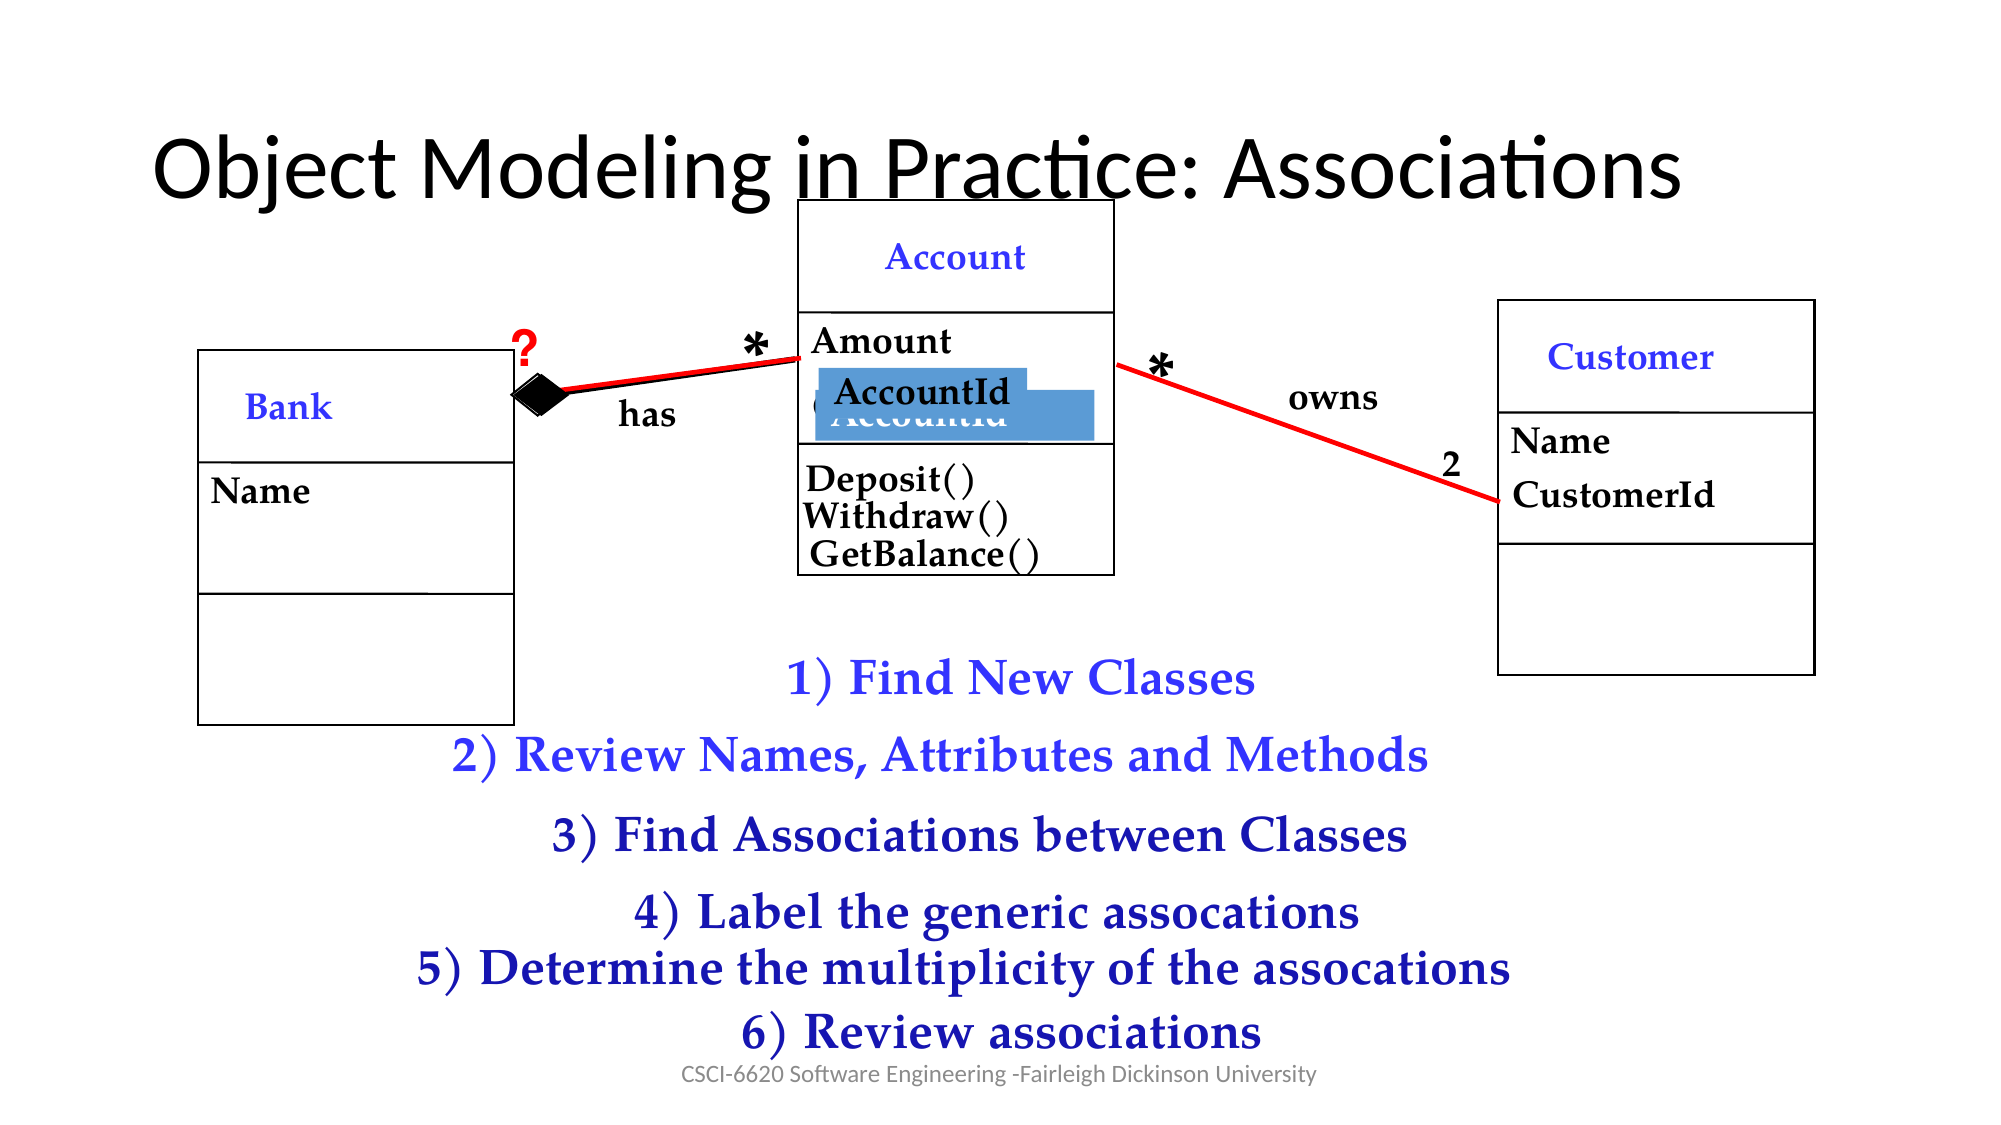

# Object Modeling in Practice: Associations

Account
Amount
Deposit()
Withdraw()
GetBalance()

Customer
Name

Bank
Name
AccountId
AccountId
CustomerId
CustomerId
*
?
*

owns

has
2
1) Find New Classes
2) Review Names, Attributes and Methods
3) Find Associations between Classes
4) Label the generic assocations
5) Determine the multiplicity of the assocations
6) Review associations
CSCI-6620 Software Engineering -Fairleigh Dickinson University